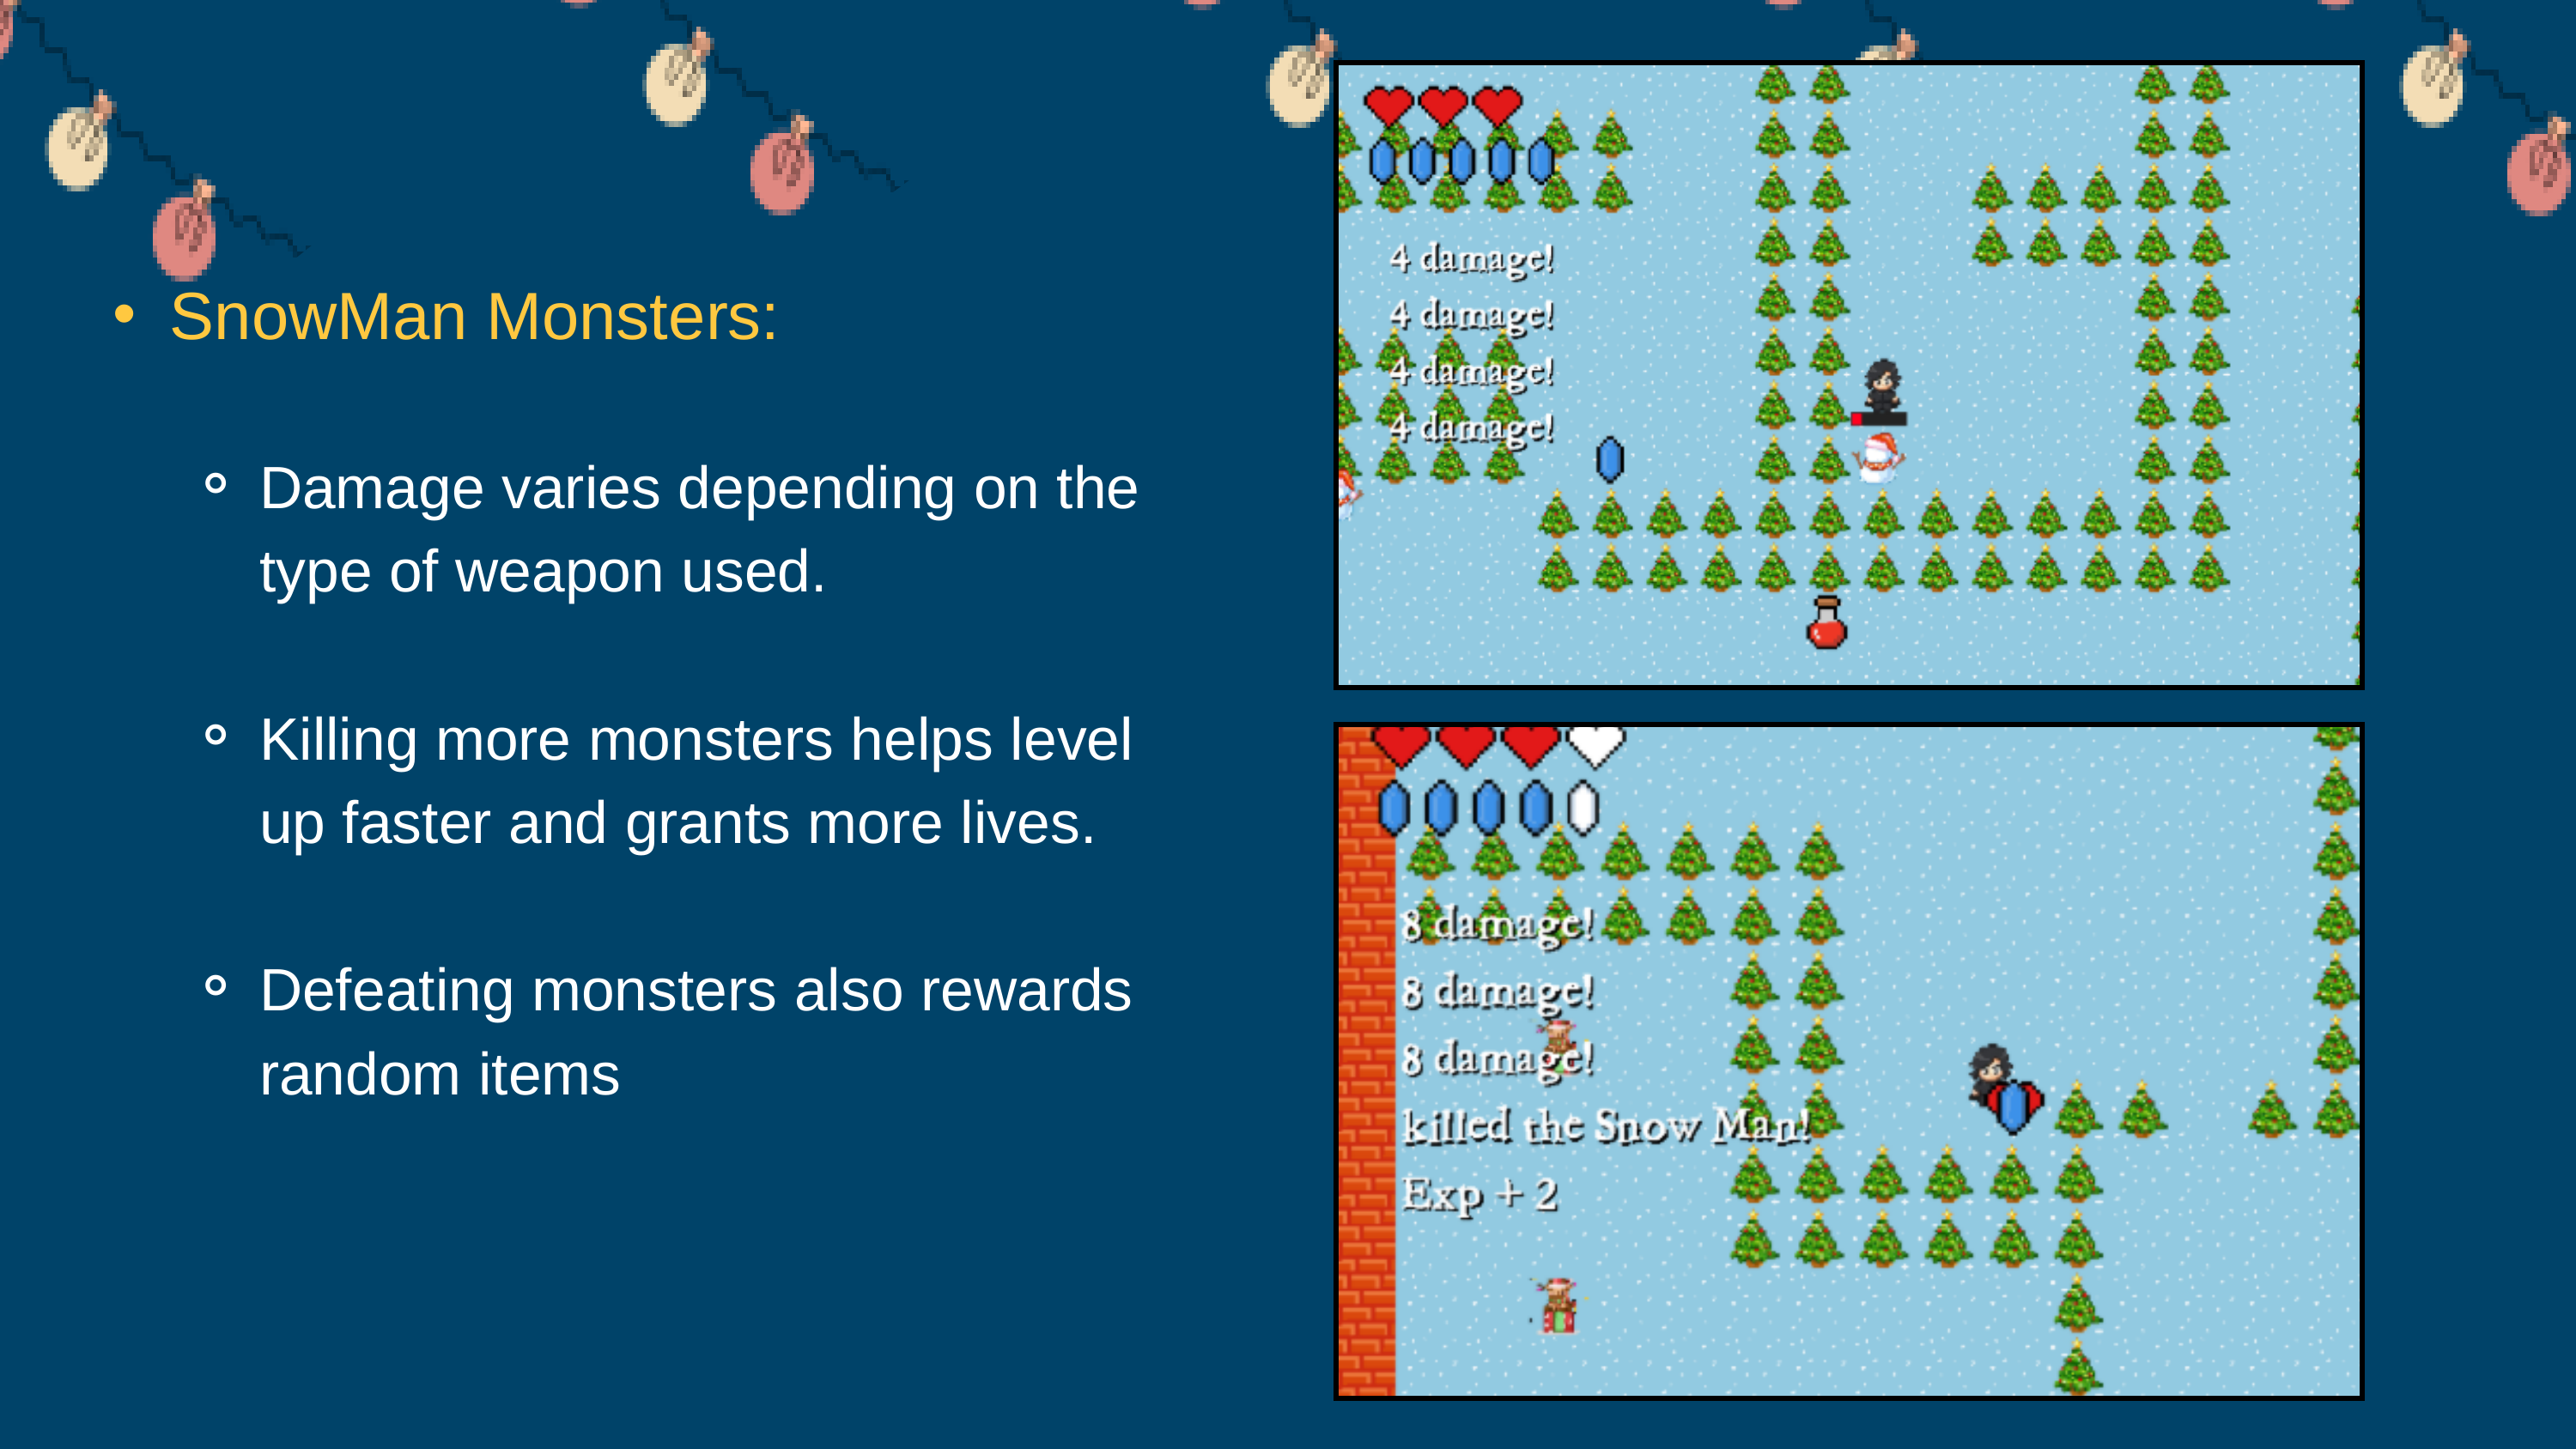

SnowMan Monsters:

Damage varies depending on the type of weapon used.

Killing more monsters helps level up faster and grants more lives.

Defeating monsters also rewards random items